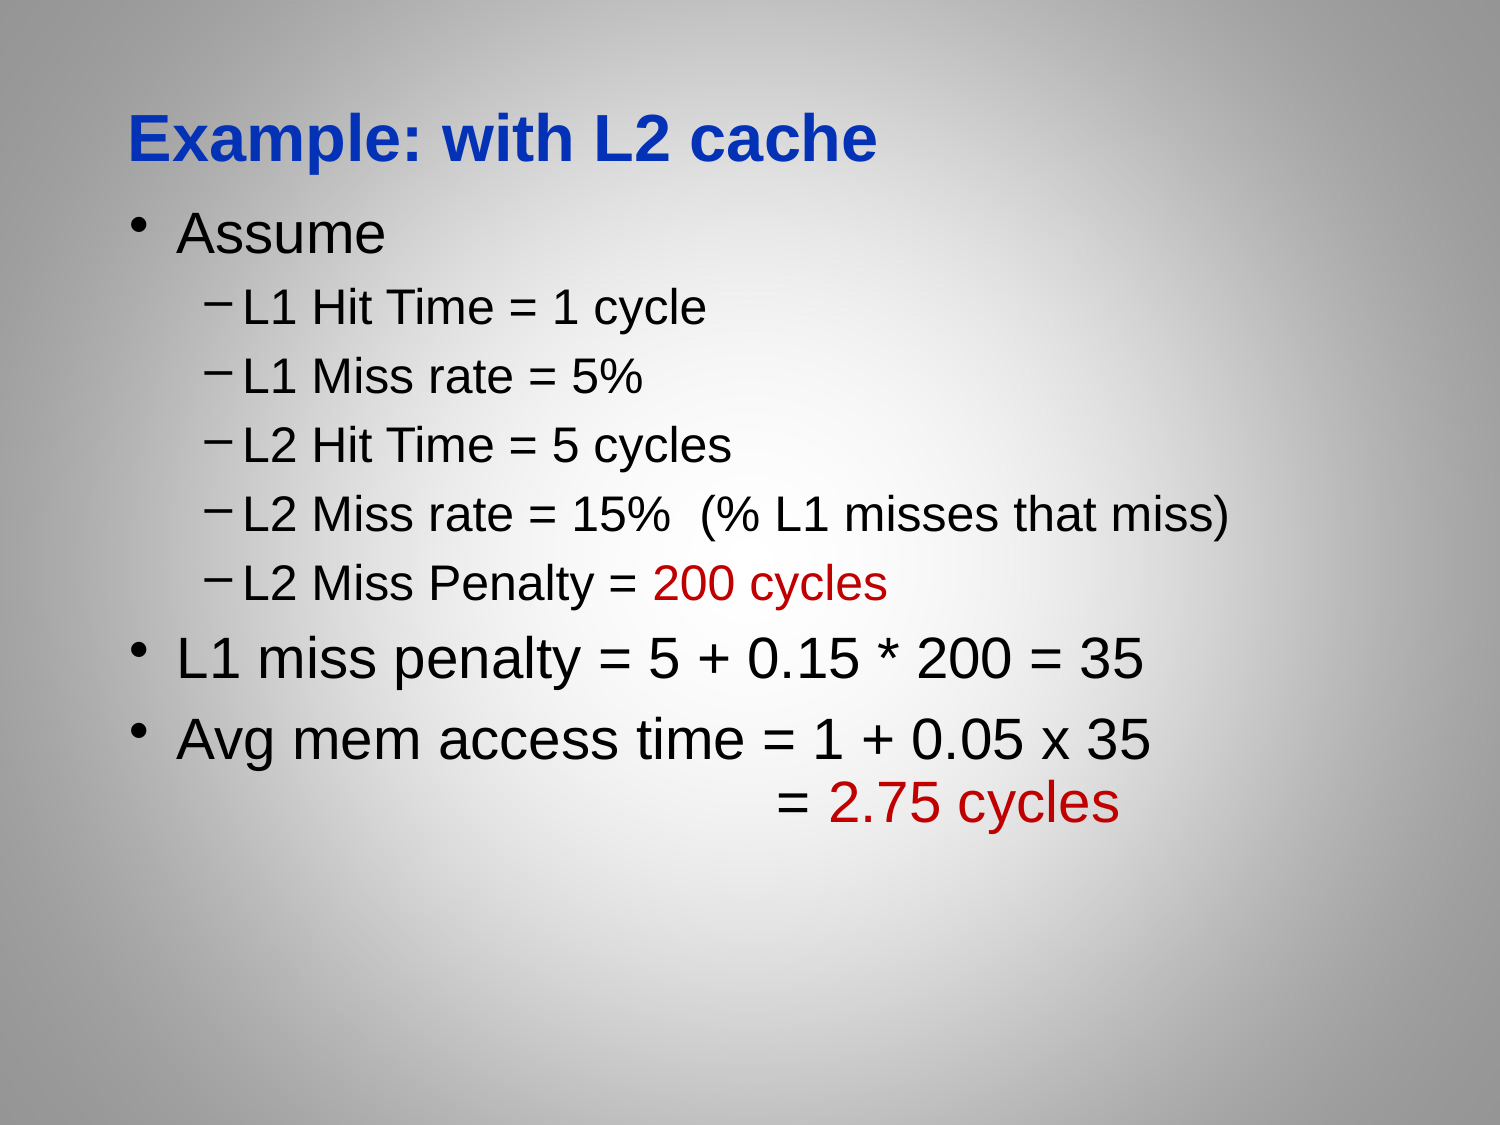

# Example: with L2 cache
Assume
L1 Hit Time = 1 cycle
L1 Miss rate = 5%
L2 Hit Time = 5 cycles
L2 Miss rate = 15%  (% L1 misses that miss)
L2 Miss Penalty = 200 cycles
L1 miss penalty = 5 + 0.15 * 200 = 35
Avg mem access time = 1 + 0.05 x 35
                                     = 2.75 cycles